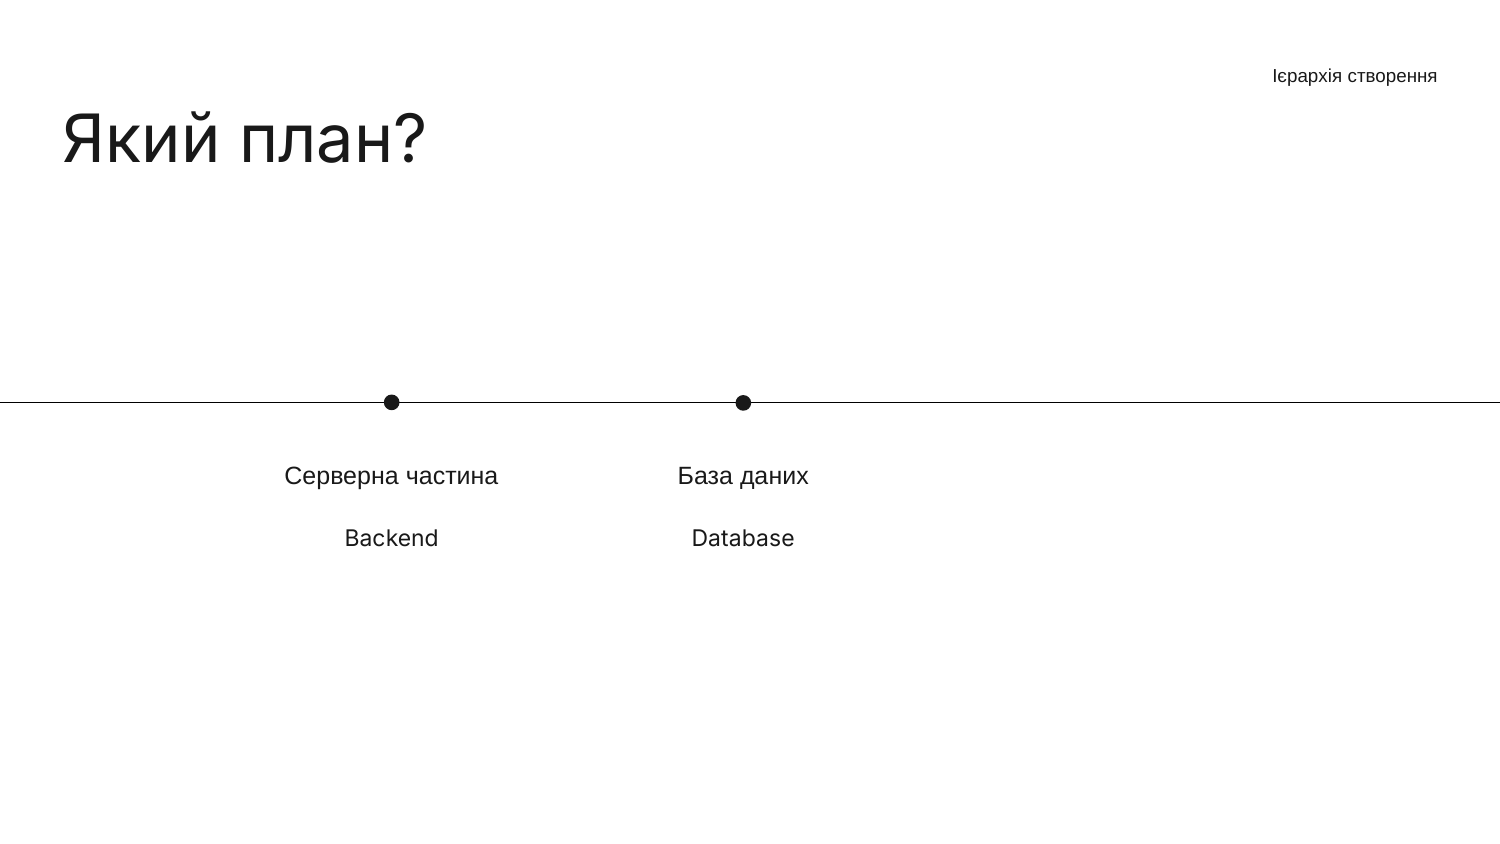

Ієрархія створення
Який план?

Серверна частина
База даних
Backend
Database